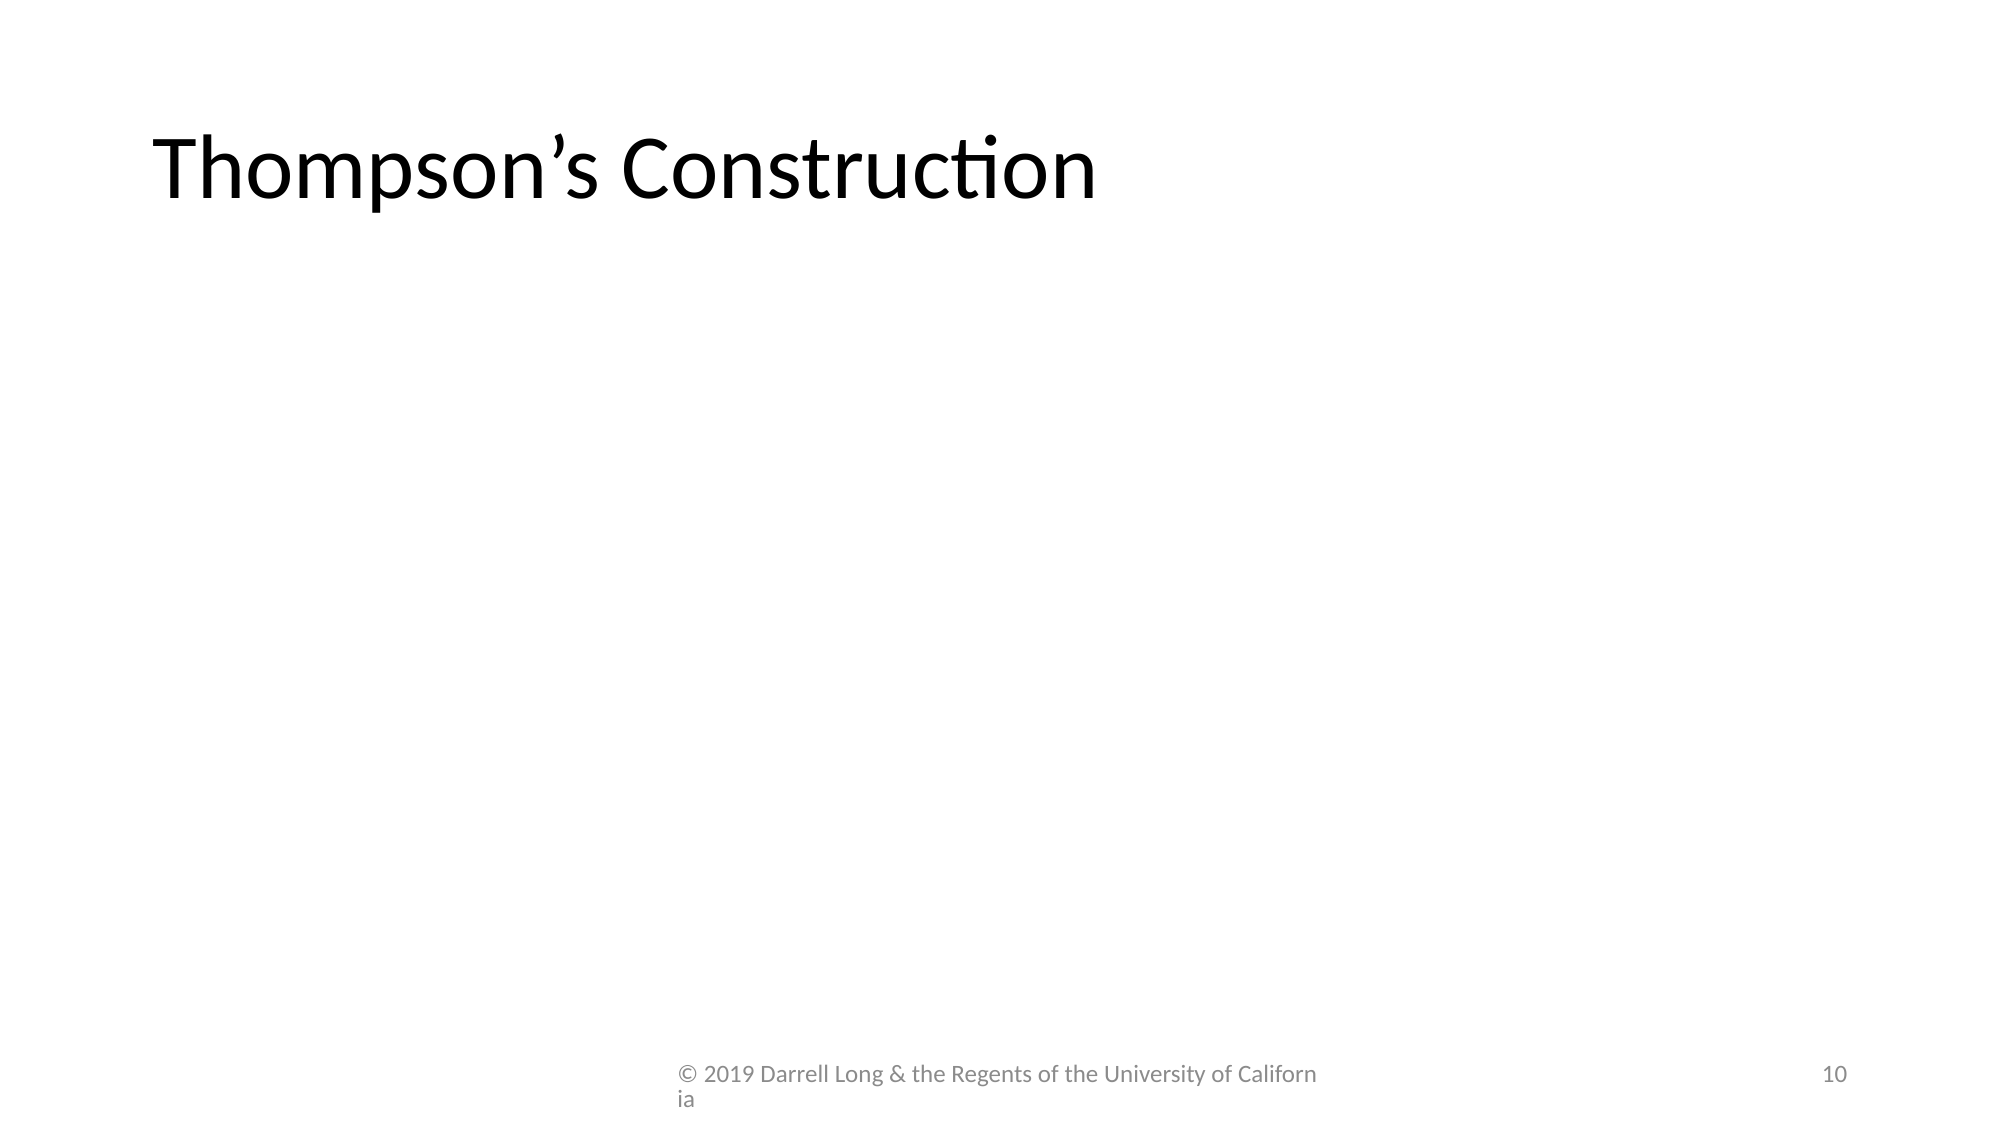

# Thompson’s Construction

© 2019 Darrell Long & the Regents of the University of California
10